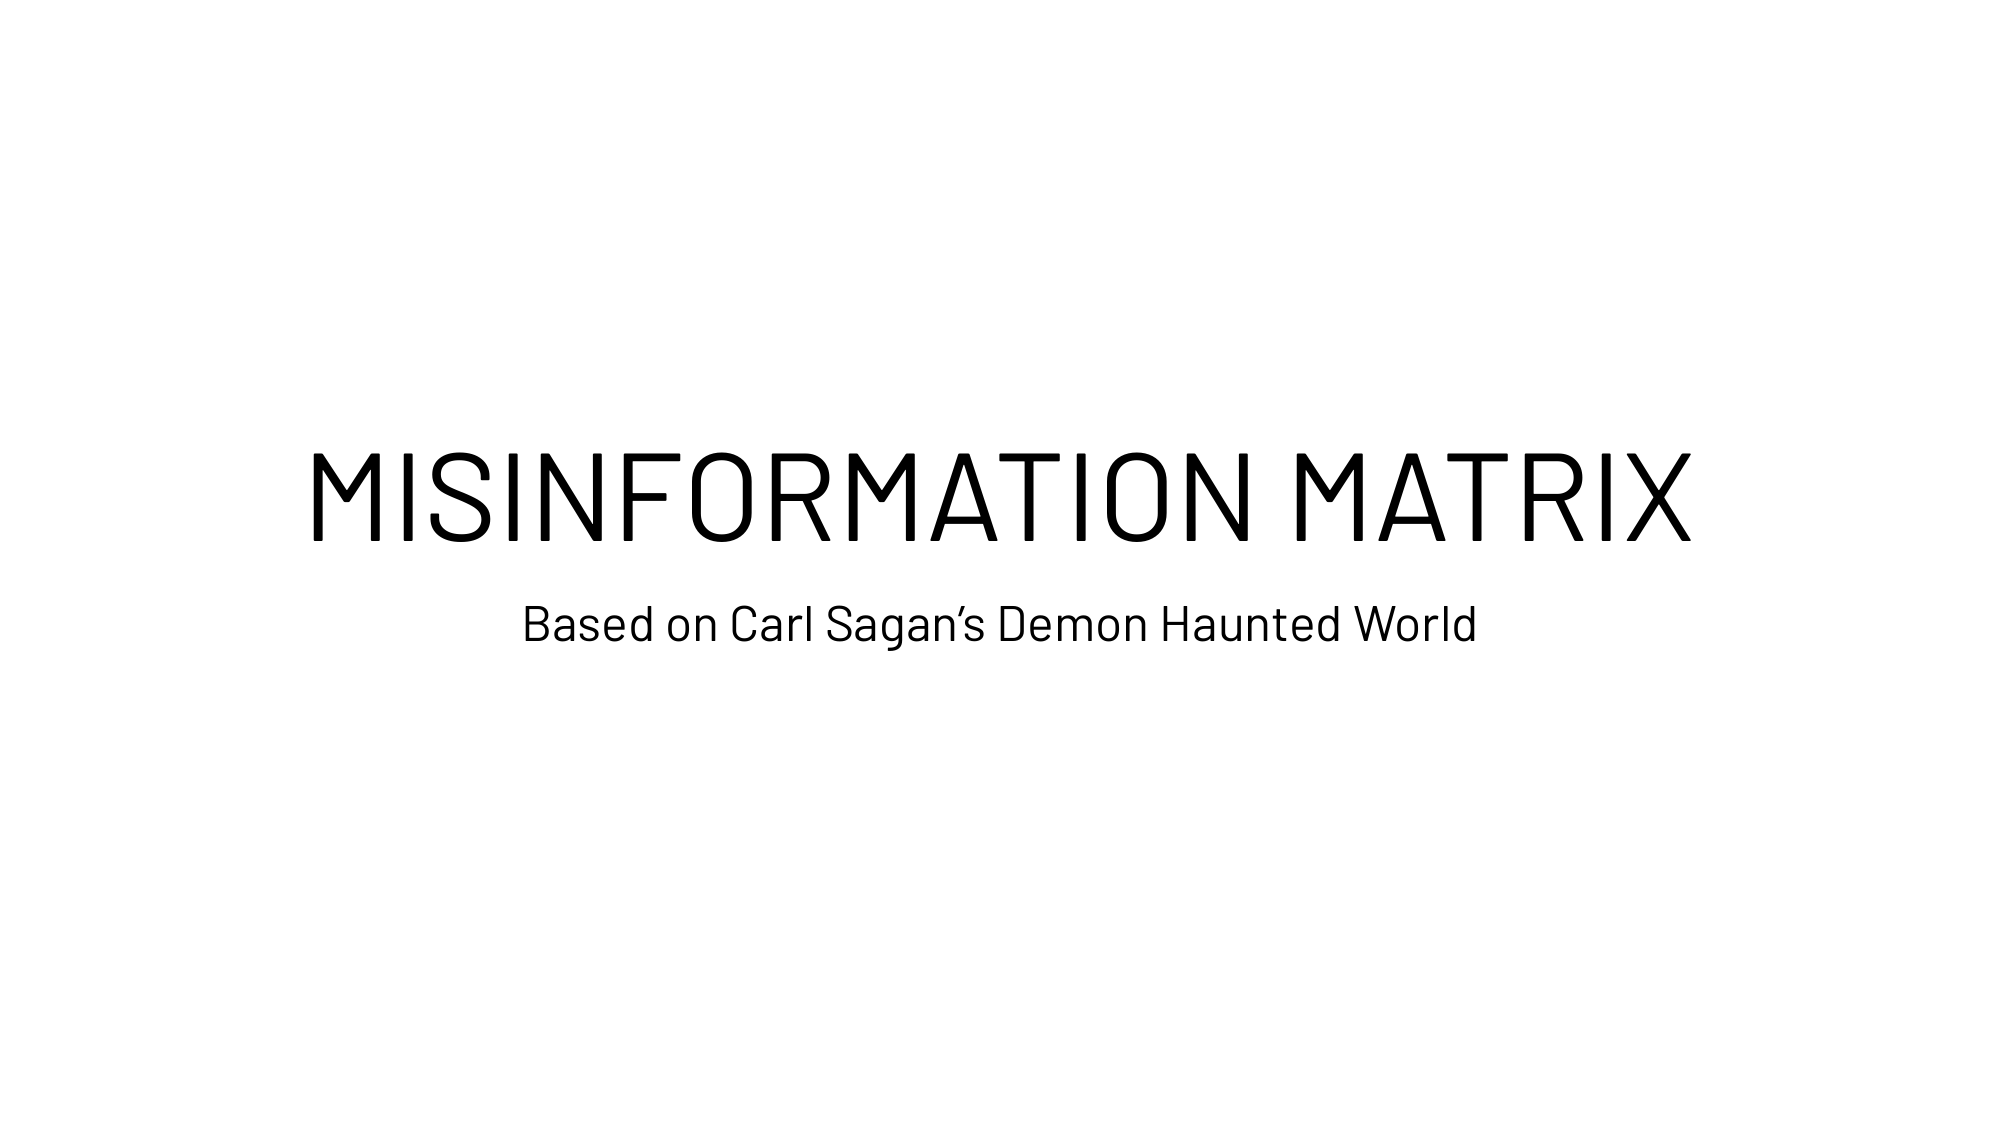

# MISINFORMATION MATRIX
Based on Carl Sagan’s Demon Haunted World